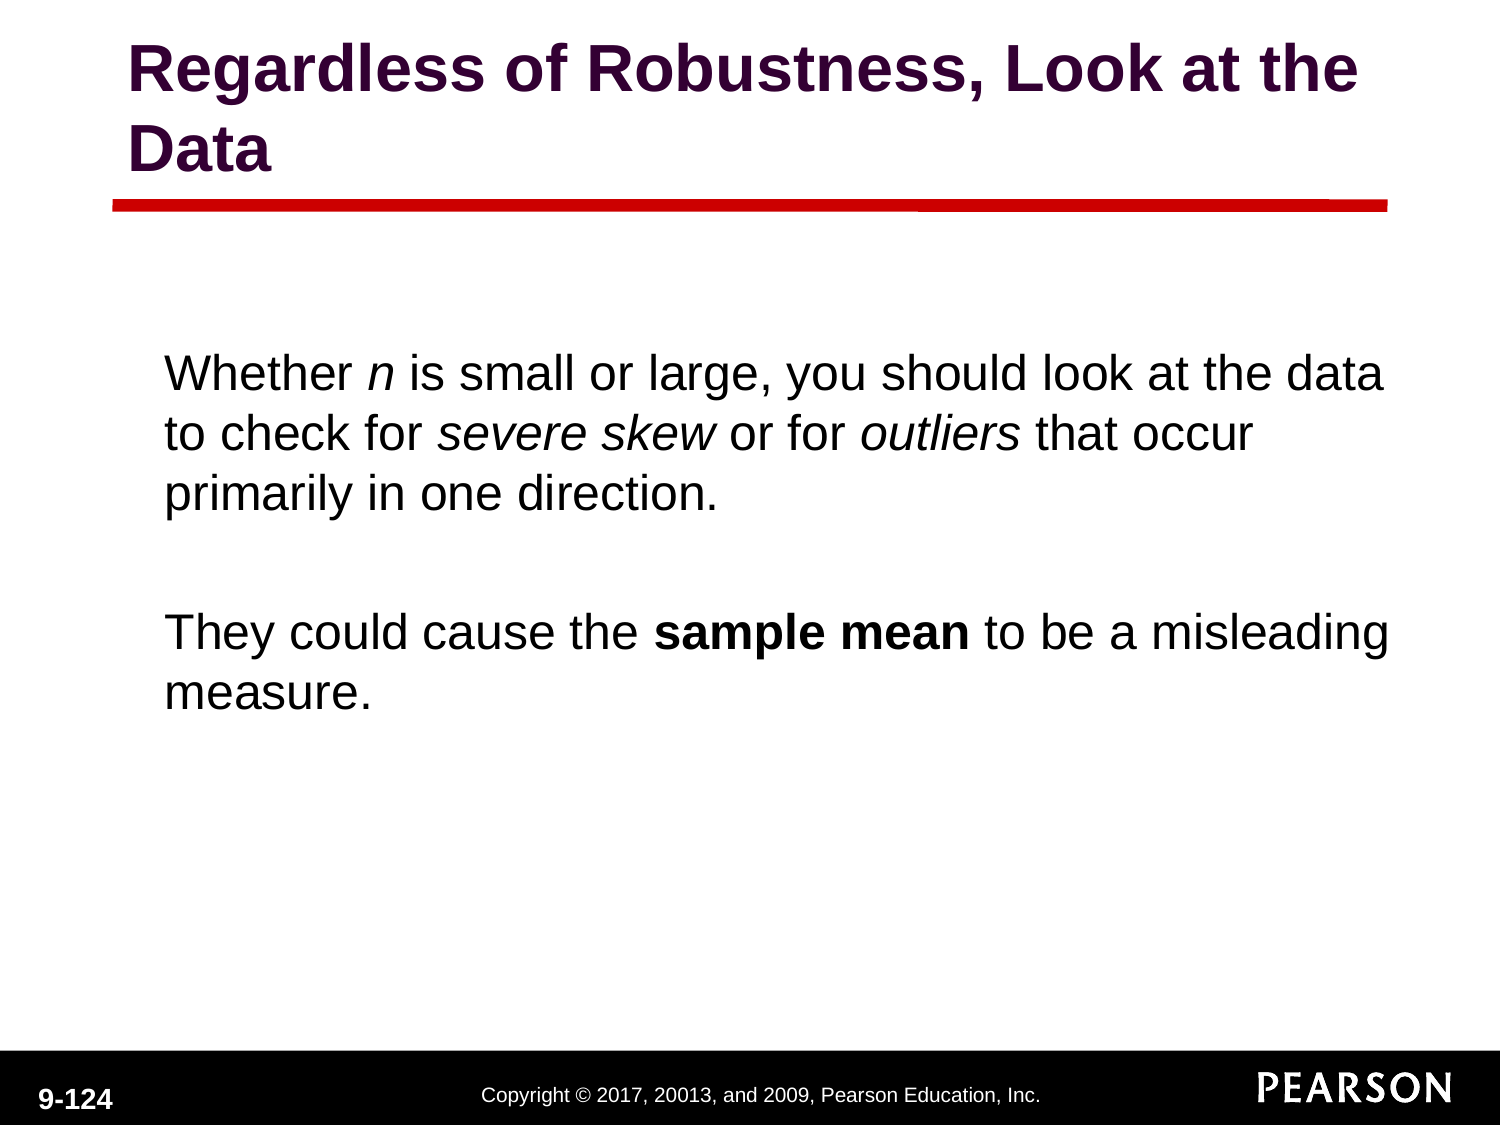

Regardless of Robustness, Look at the Data
Whether n is small or large, you should look at the data to check for severe skew or for outliers that occur primarily in one direction.

They could cause the sample mean to be a misleading measure.